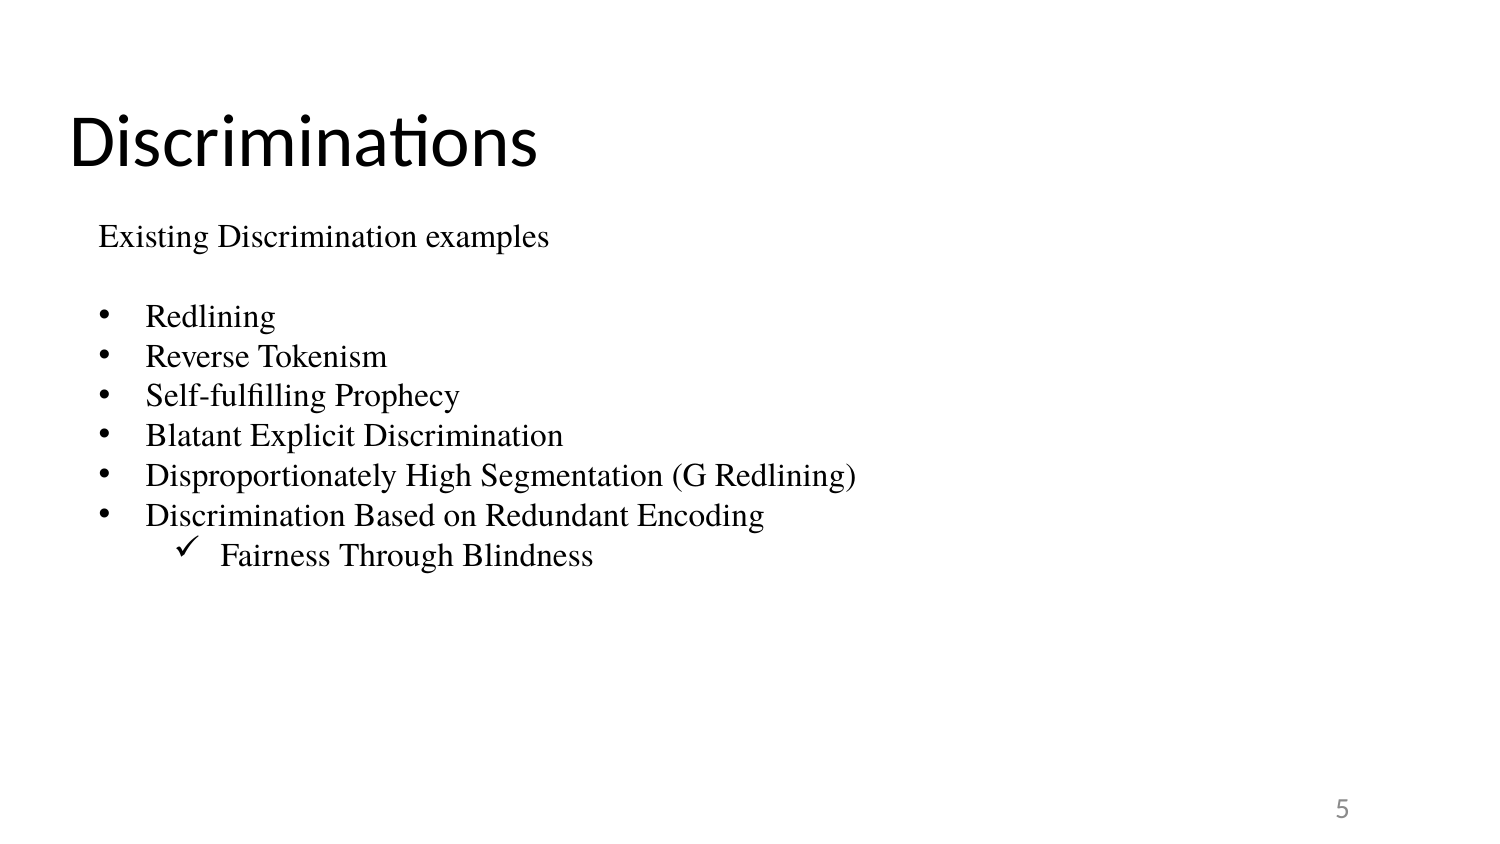

# Discriminations

Existing Discrimination examples

Redlining
Reverse Tokenism
Self-fulfilling Prophecy
Blatant Explicit Discrimination
Disproportionately High Segmentation (G Redlining)
Discrimination Based on Redundant Encoding
Fairness Through Blindness

5